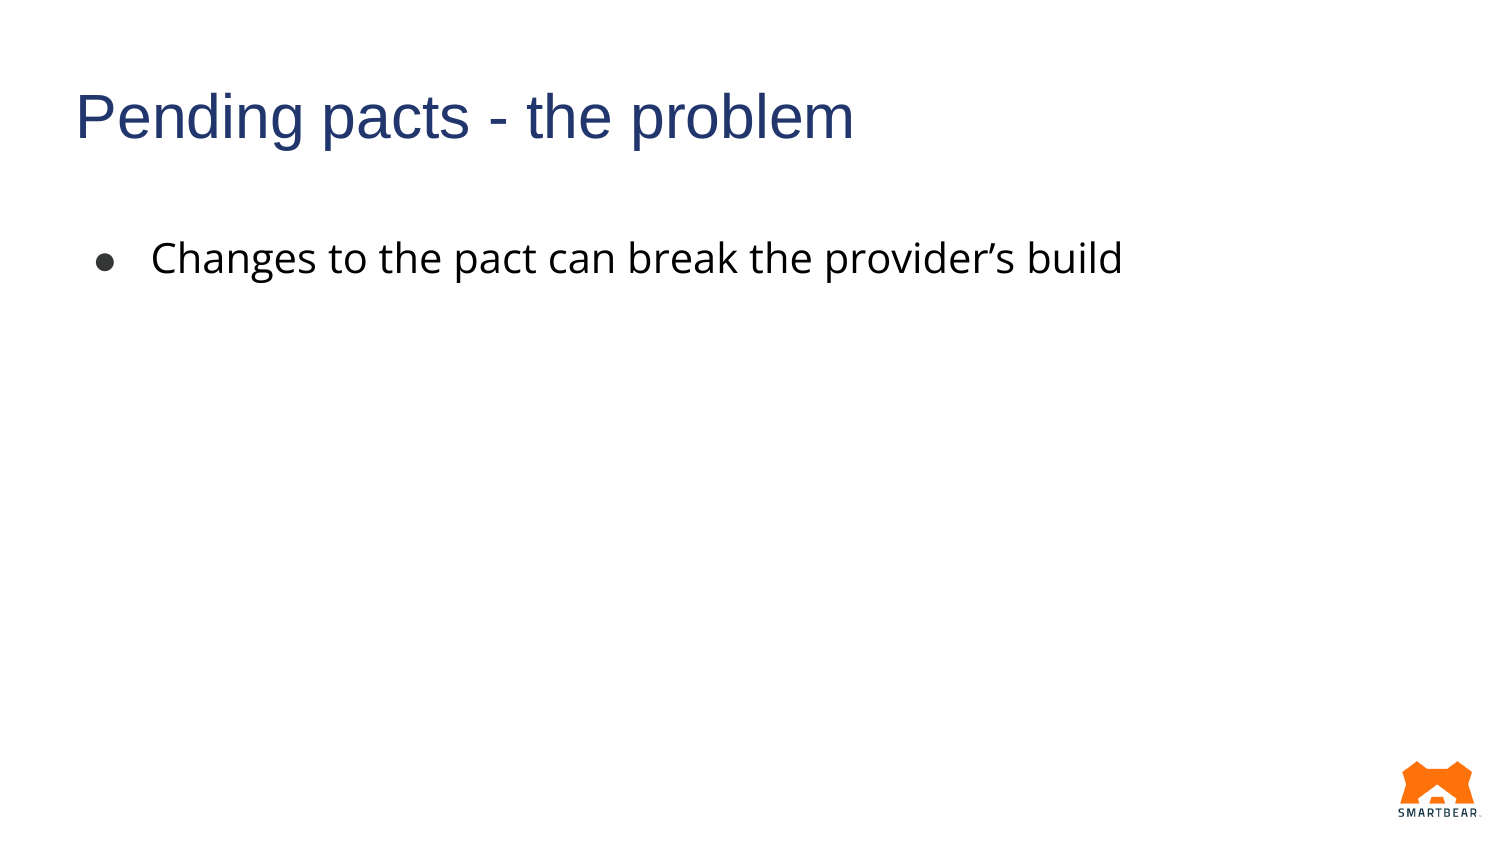

# Pending pacts - the problem
Changes to the pact can break the provider’s build